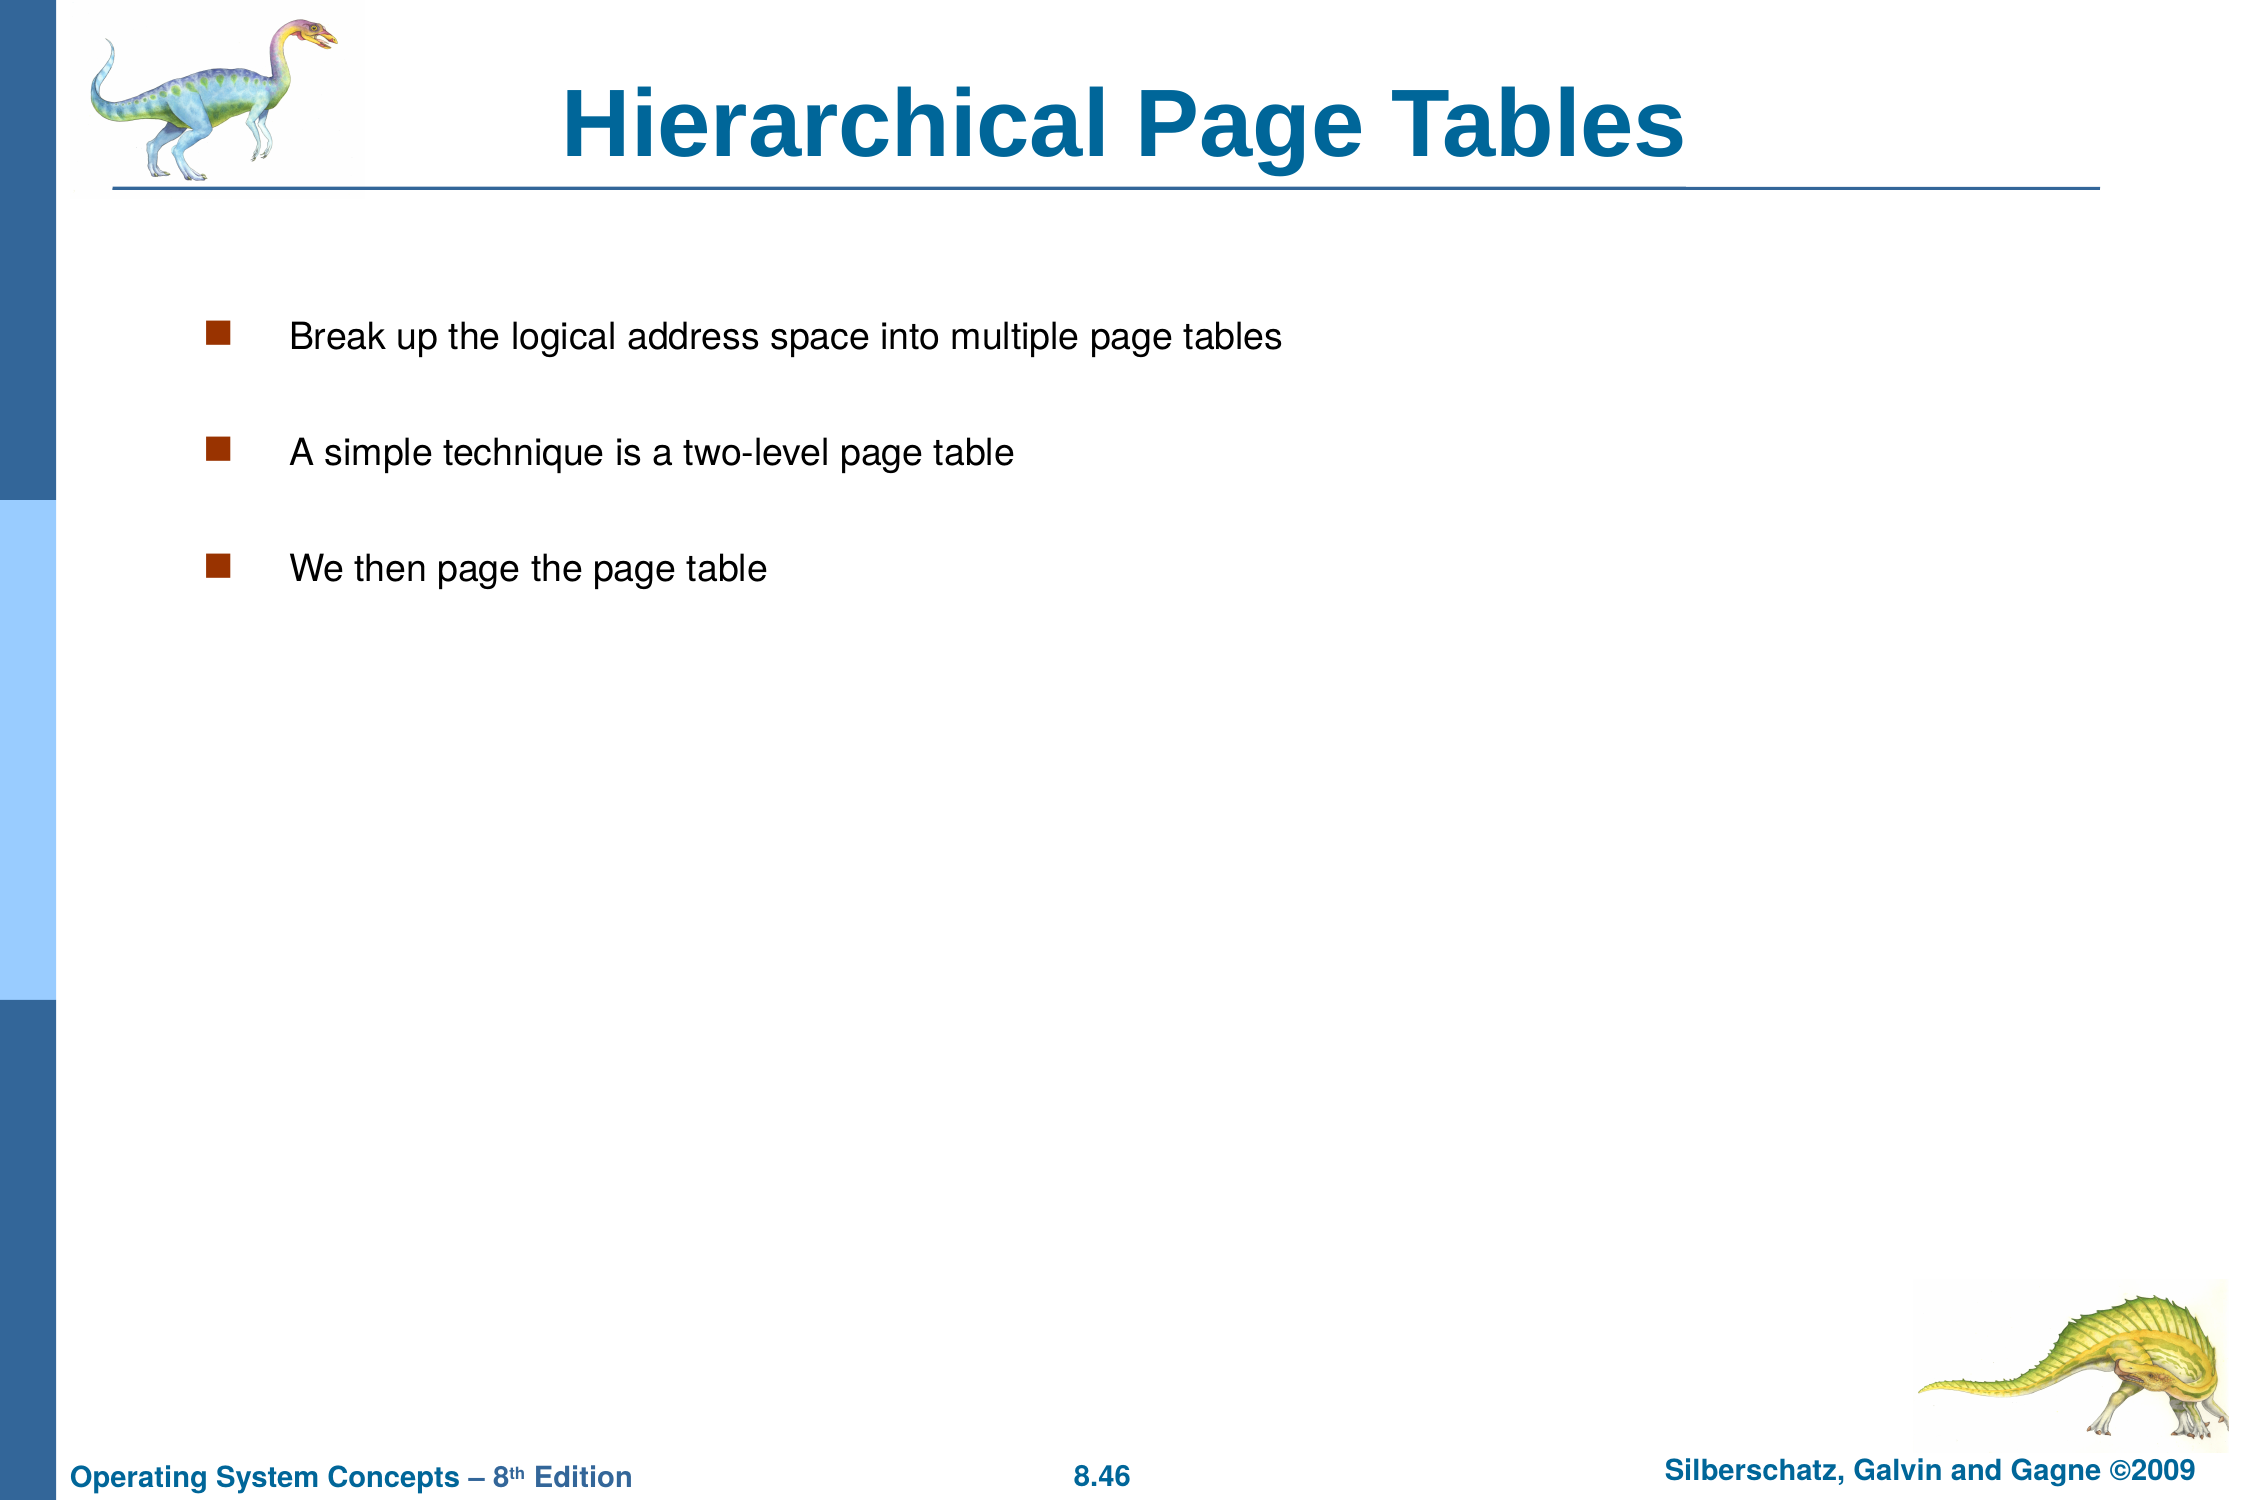

# Hierarchical Page Tables
Break up the logical address space into multiple page tables

A simple technique is a two-level page table

We then page the page table